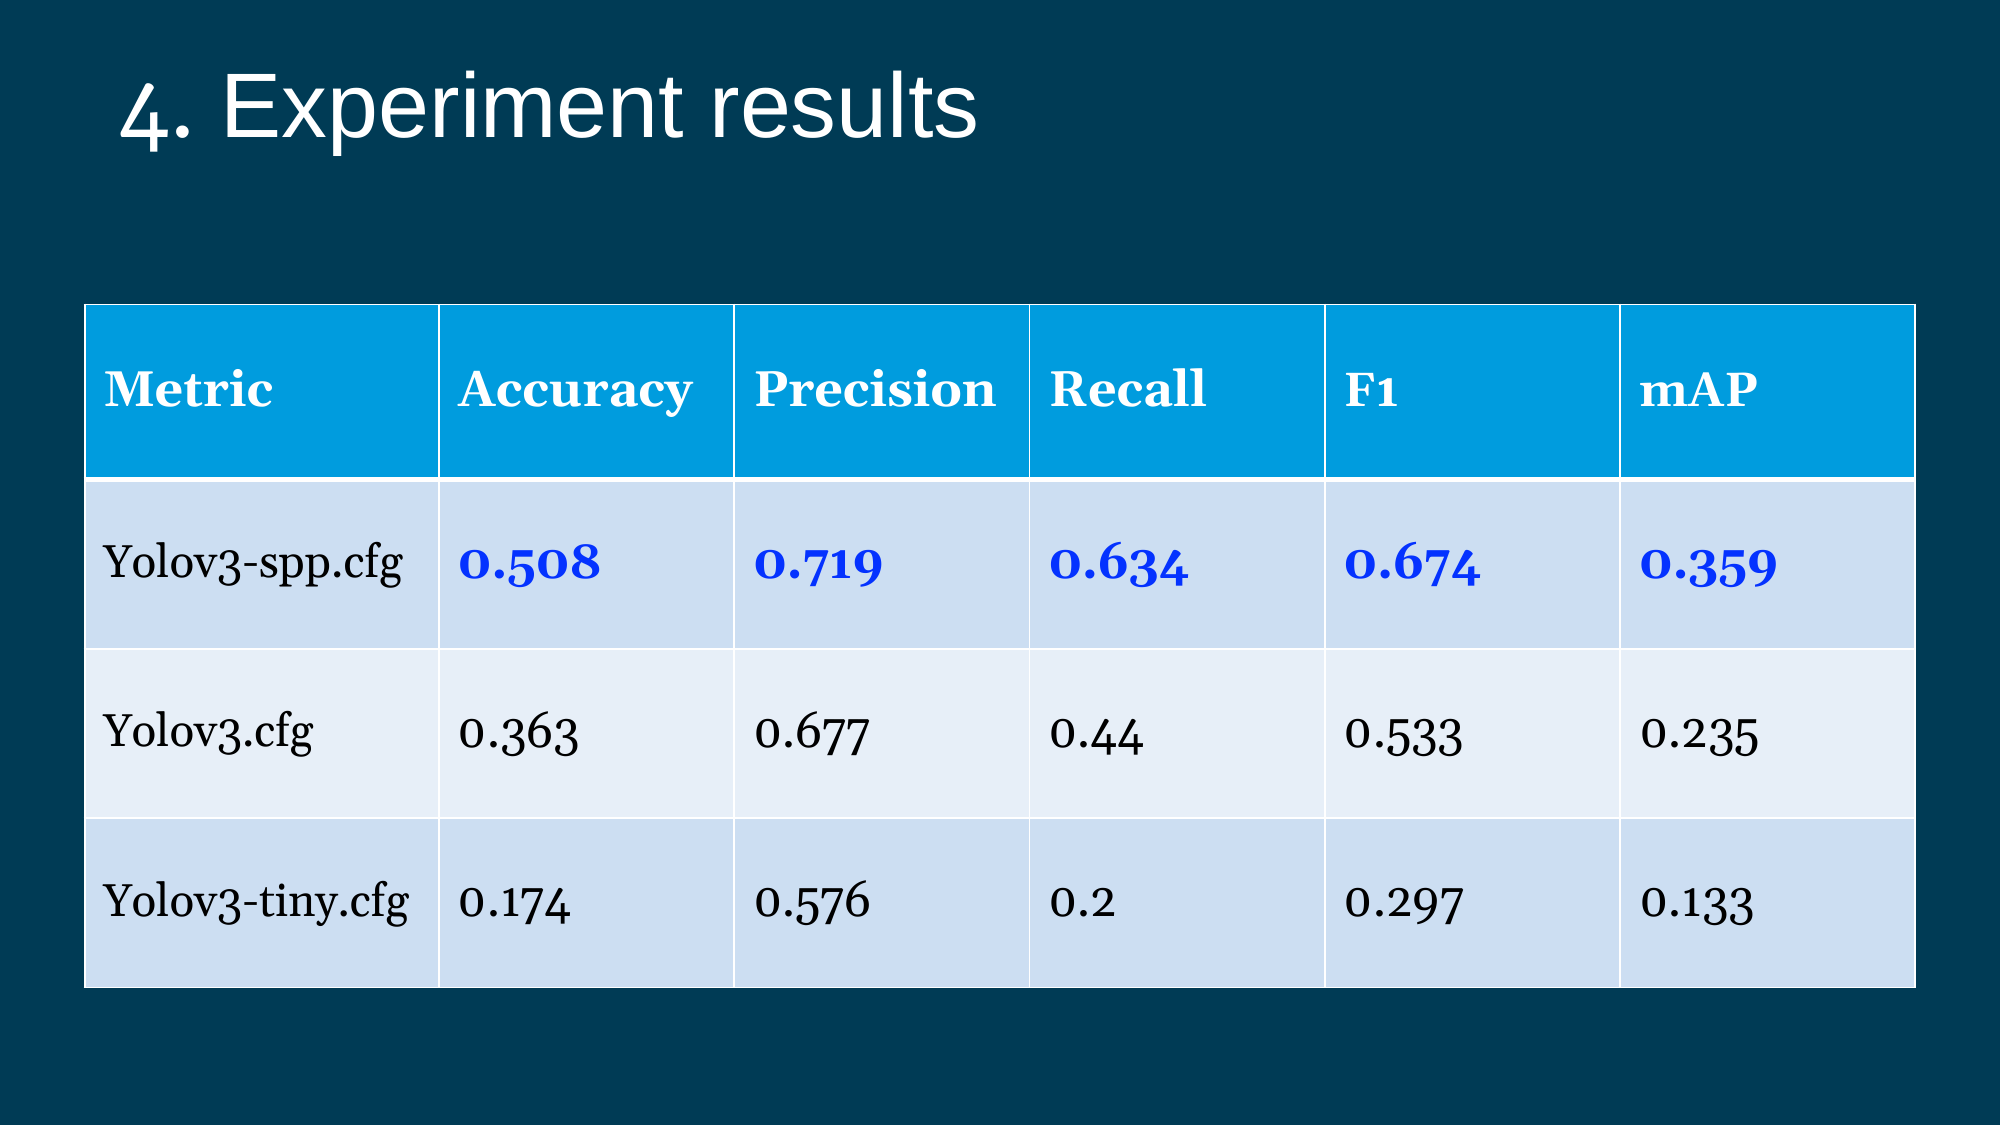

# 4. Experiment results
| Metric | Accuracy | Precision | Recall | F1 | mAP |
| --- | --- | --- | --- | --- | --- |
| Yolov3-spp.cfg | 0.508 | 0.719 | 0.634 | 0.674 | 0.359 |
| Yolov3.cfg | 0.363 | 0.677 | 0.44 | 0.533 | 0.235 |
| Yolov3-tiny.cfg | 0.174 | 0.576 | 0.2 | 0.297 | 0.133 |